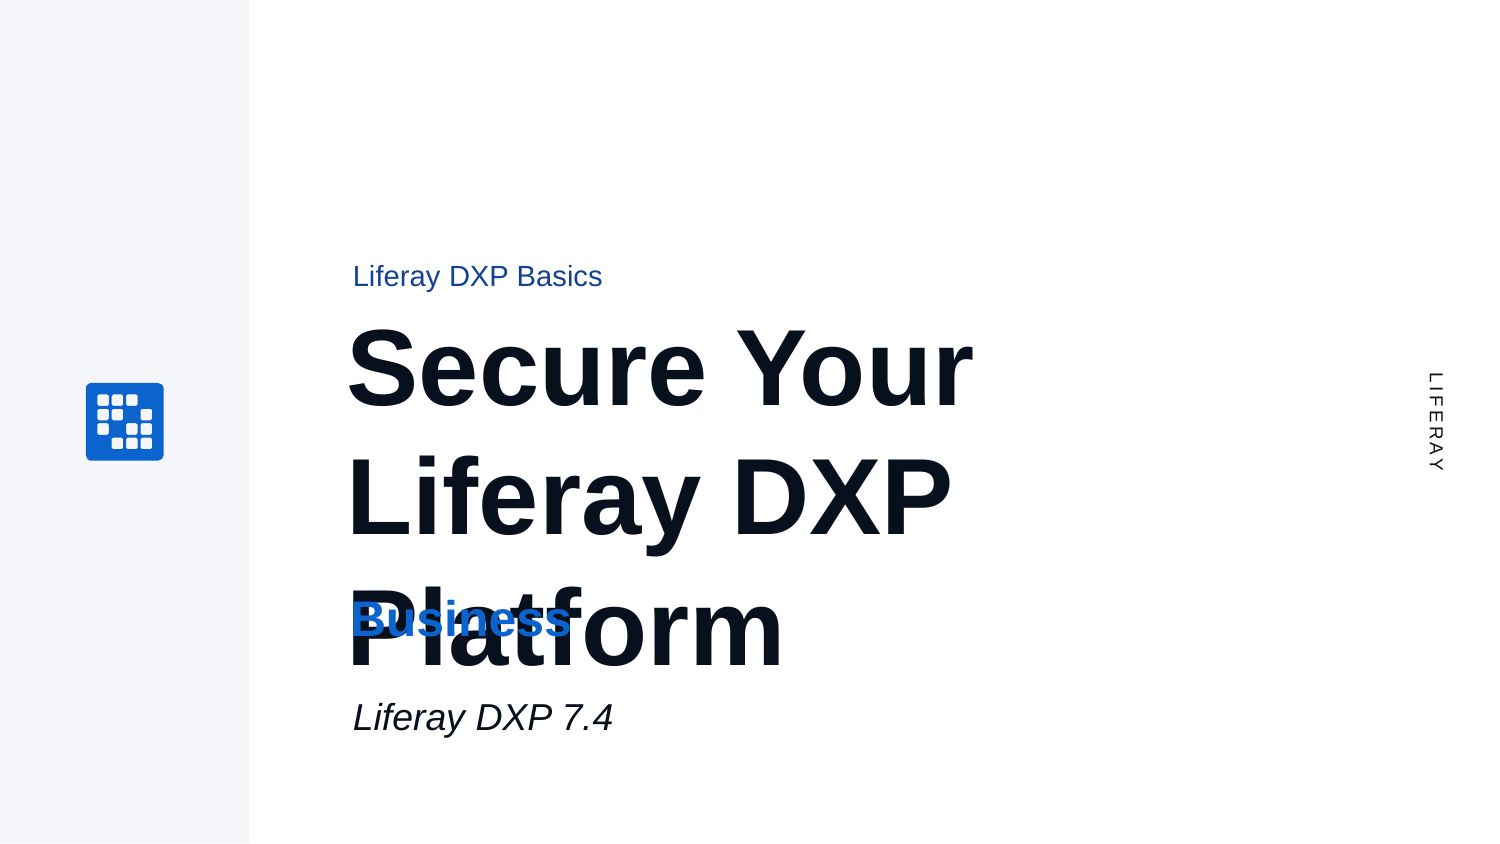

Liferay DXP Basics
# Secure Your Liferay DXP Platform
Business
Liferay DXP 7.4